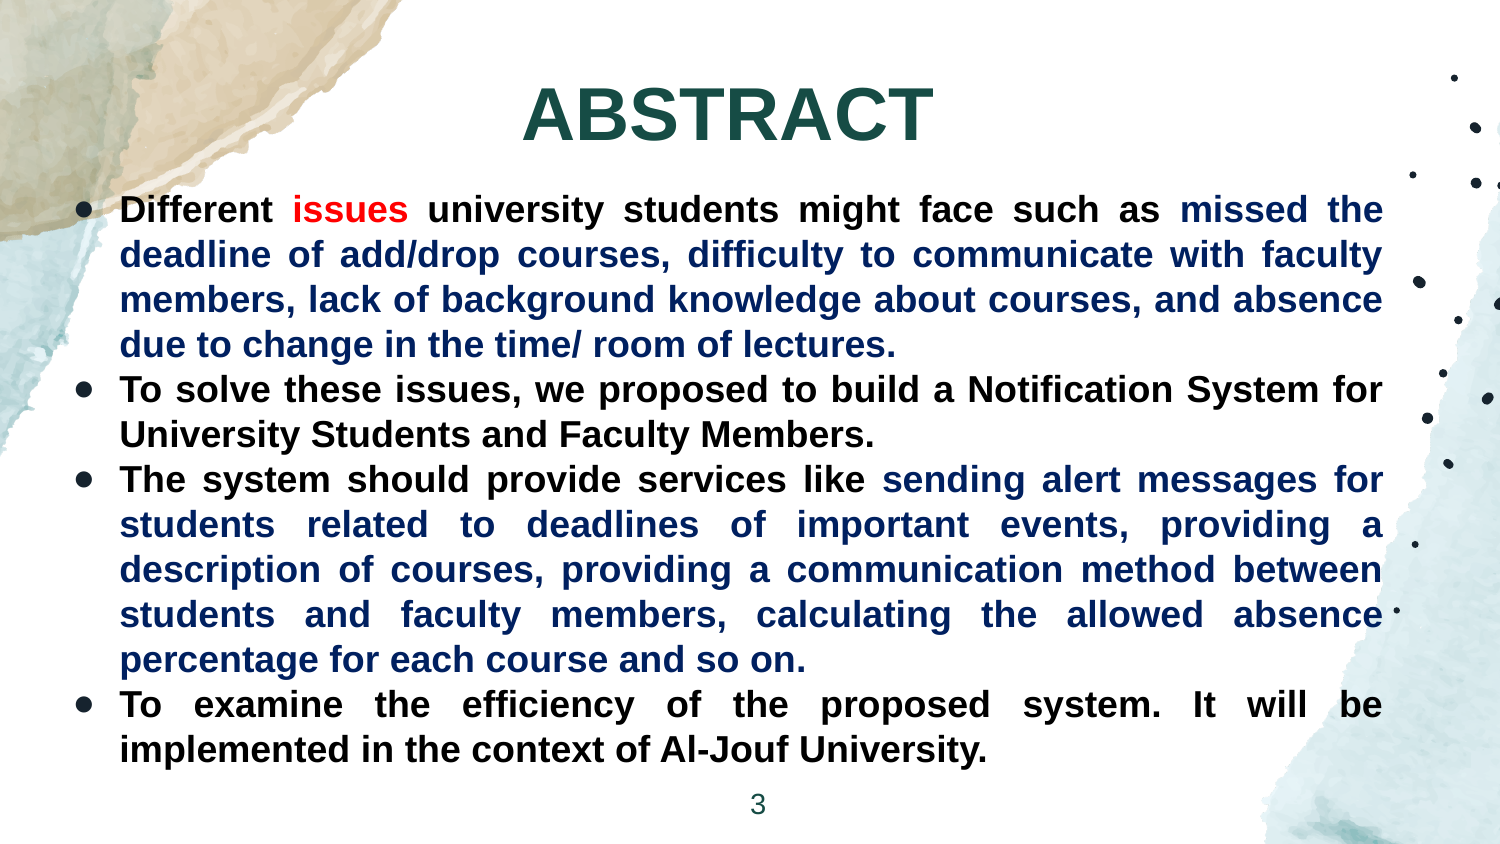

# ABSTRACT
Different issues university students might face such as missed the deadline of add/drop courses, difficulty to communicate with faculty members, lack of background knowledge about courses, and absence due to change in the time/ room of lectures.
To solve these issues, we proposed to build a Notification System for University Students and Faculty Members.
The system should provide services like sending alert messages for students related to deadlines of important events, providing a description of courses, providing a communication method between students and faculty members, calculating the allowed absence percentage for each course and so on.
To examine the efficiency of the proposed system. It will be implemented in the context of Al-Jouf University.
3